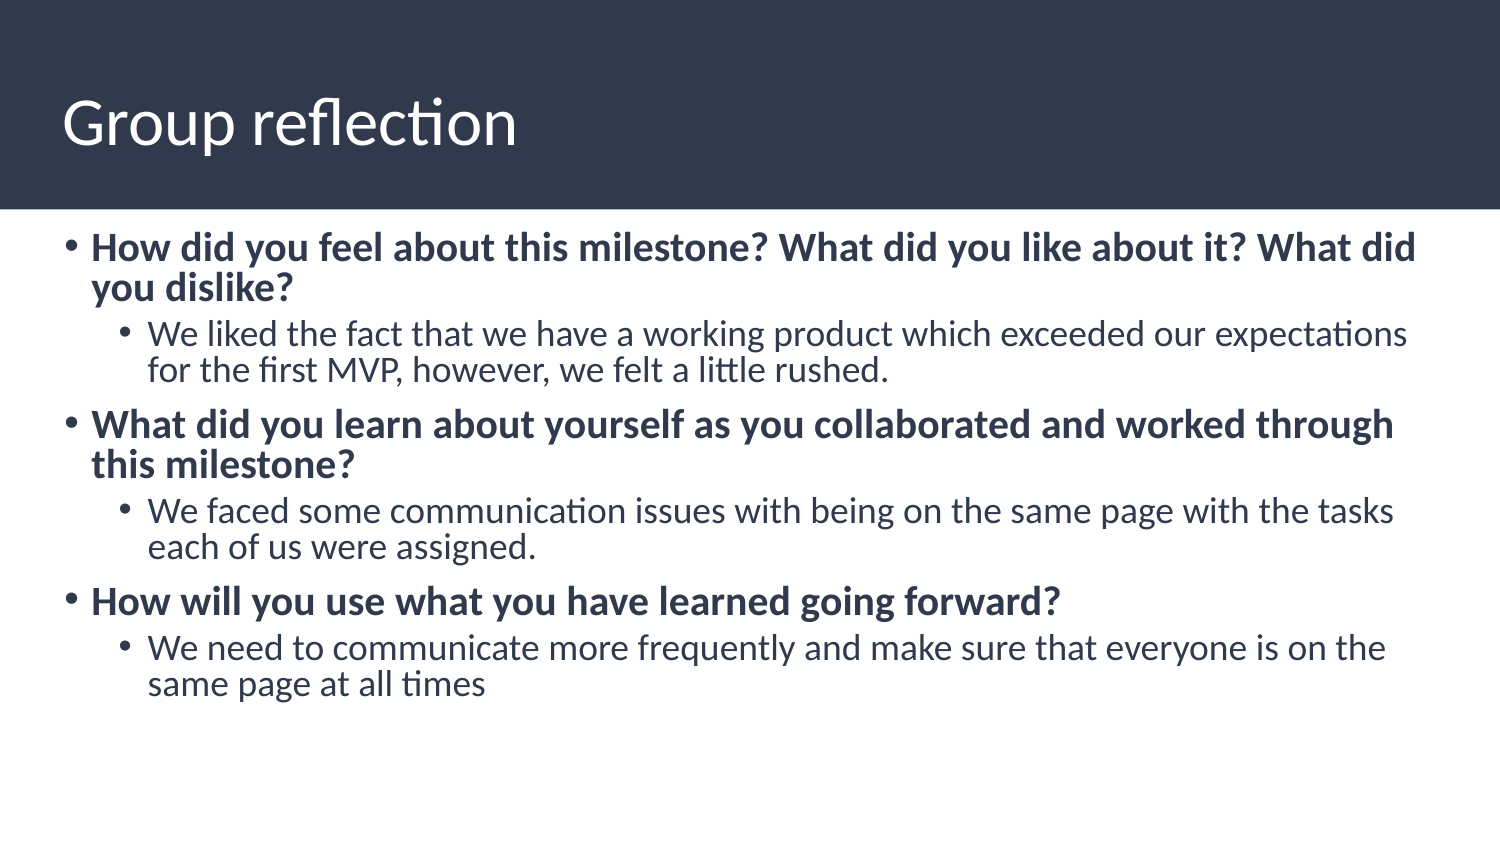

# Group reflection
How did you feel about this milestone? What did you like about it? What did you dislike?
We liked the fact that we have a working product which exceeded our expectations for the first MVP, however, we felt a little rushed.
What did you learn about yourself as you collaborated and worked through this milestone?
We faced some communication issues with being on the same page with the tasks each of us were assigned.
How will you use what you have learned going forward?
We need to communicate more frequently and make sure that everyone is on the same page at all times